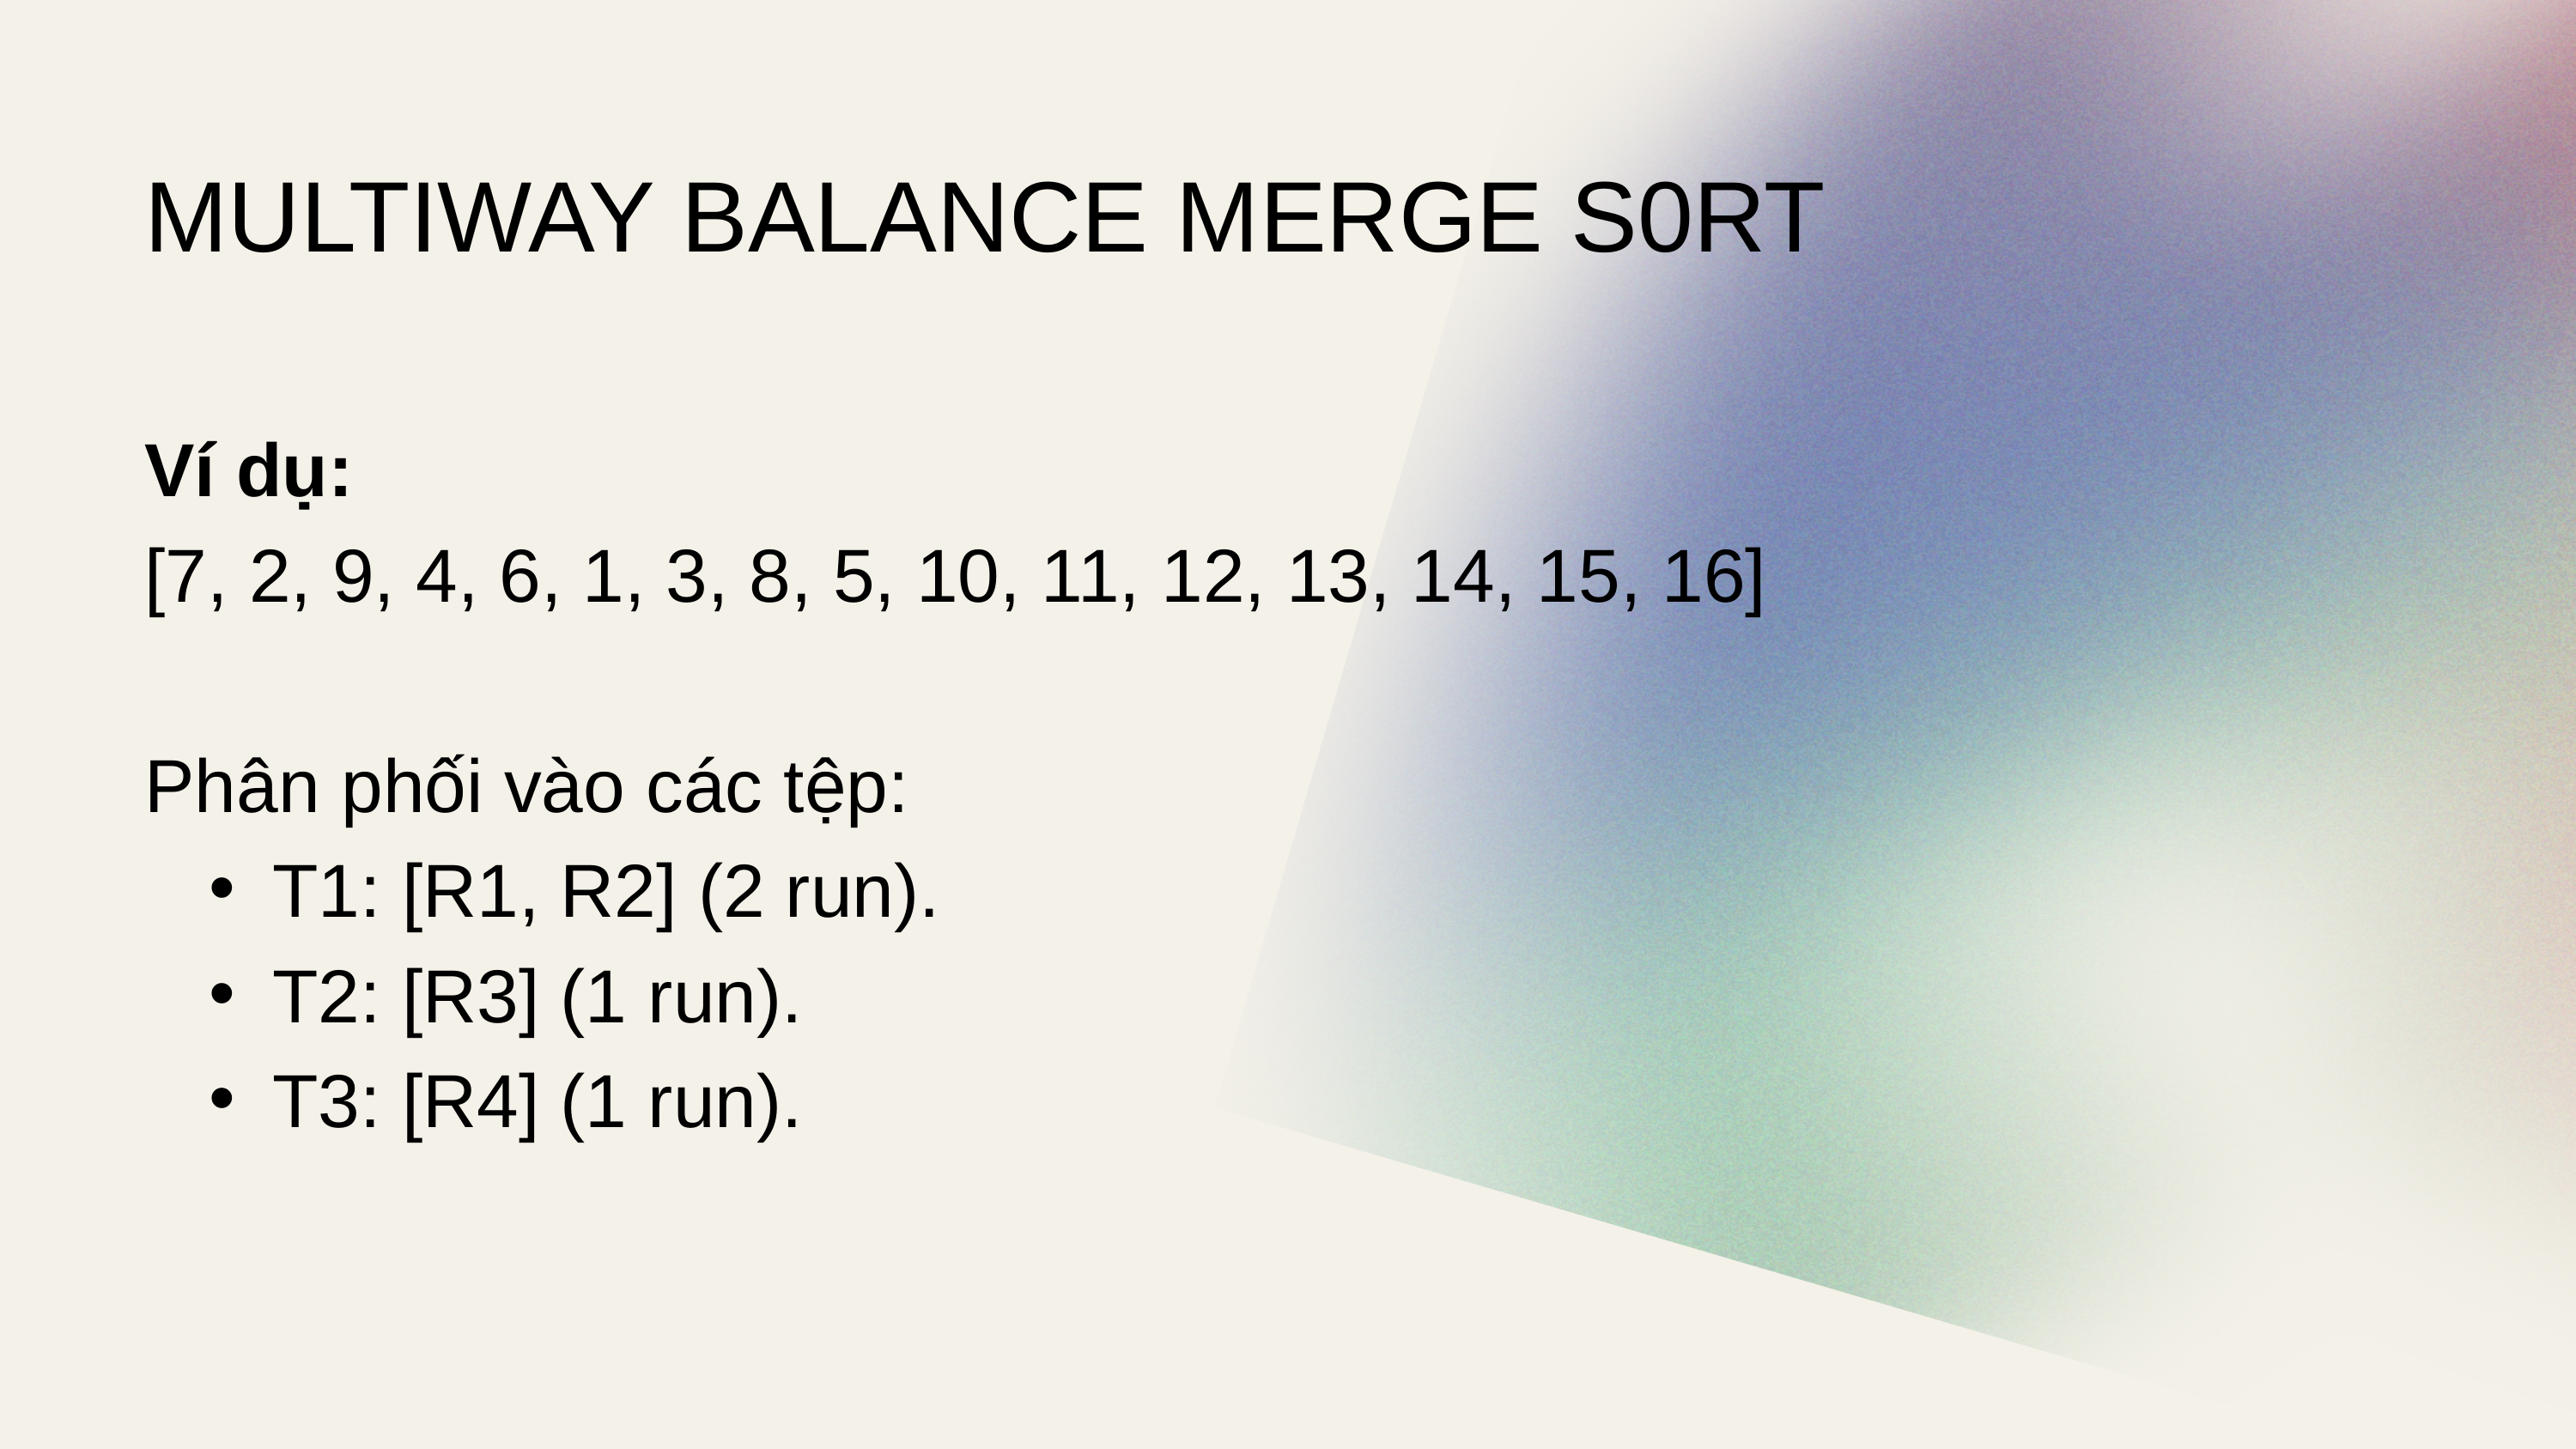

MULTIWAY BALANCE MERGE S0RT
Ví dụ:
[7, 2, 9, 4, 6, 1, 3, 8, 5, 10, 11, 12, 13, 14, 15, 16]

Phân phối vào các tệp:
T1: [R1, R2] (2 run).
T2: [R3] (1 run).
T3: [R4] (1 run).